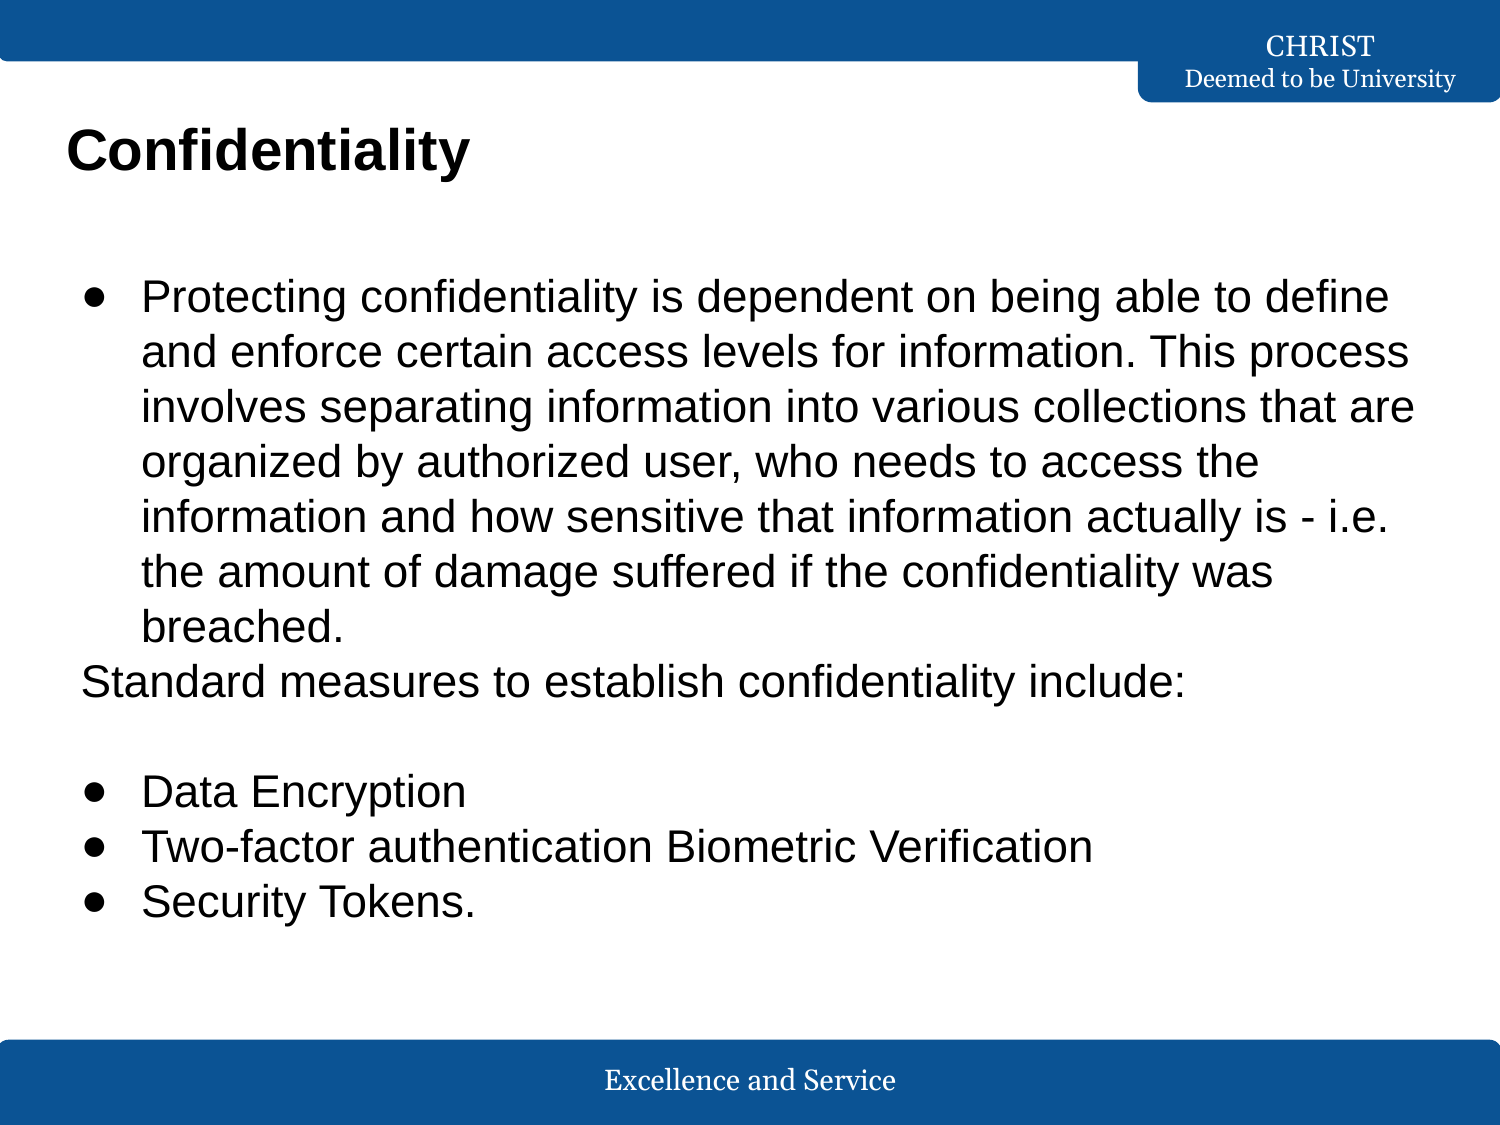

# Confidentiality
Protecting confidentiality is dependent on being able to define and enforce certain access levels for information. This process involves separating information into various collections that are organized by authorized user, who needs to access the information and how sensitive that information actually is - i.e. the amount of damage suffered if the confidentiality was breached.
Standard measures to establish confidentiality include:

Data Encryption
Two-factor authentication Biometric Verification
Security Tokens.